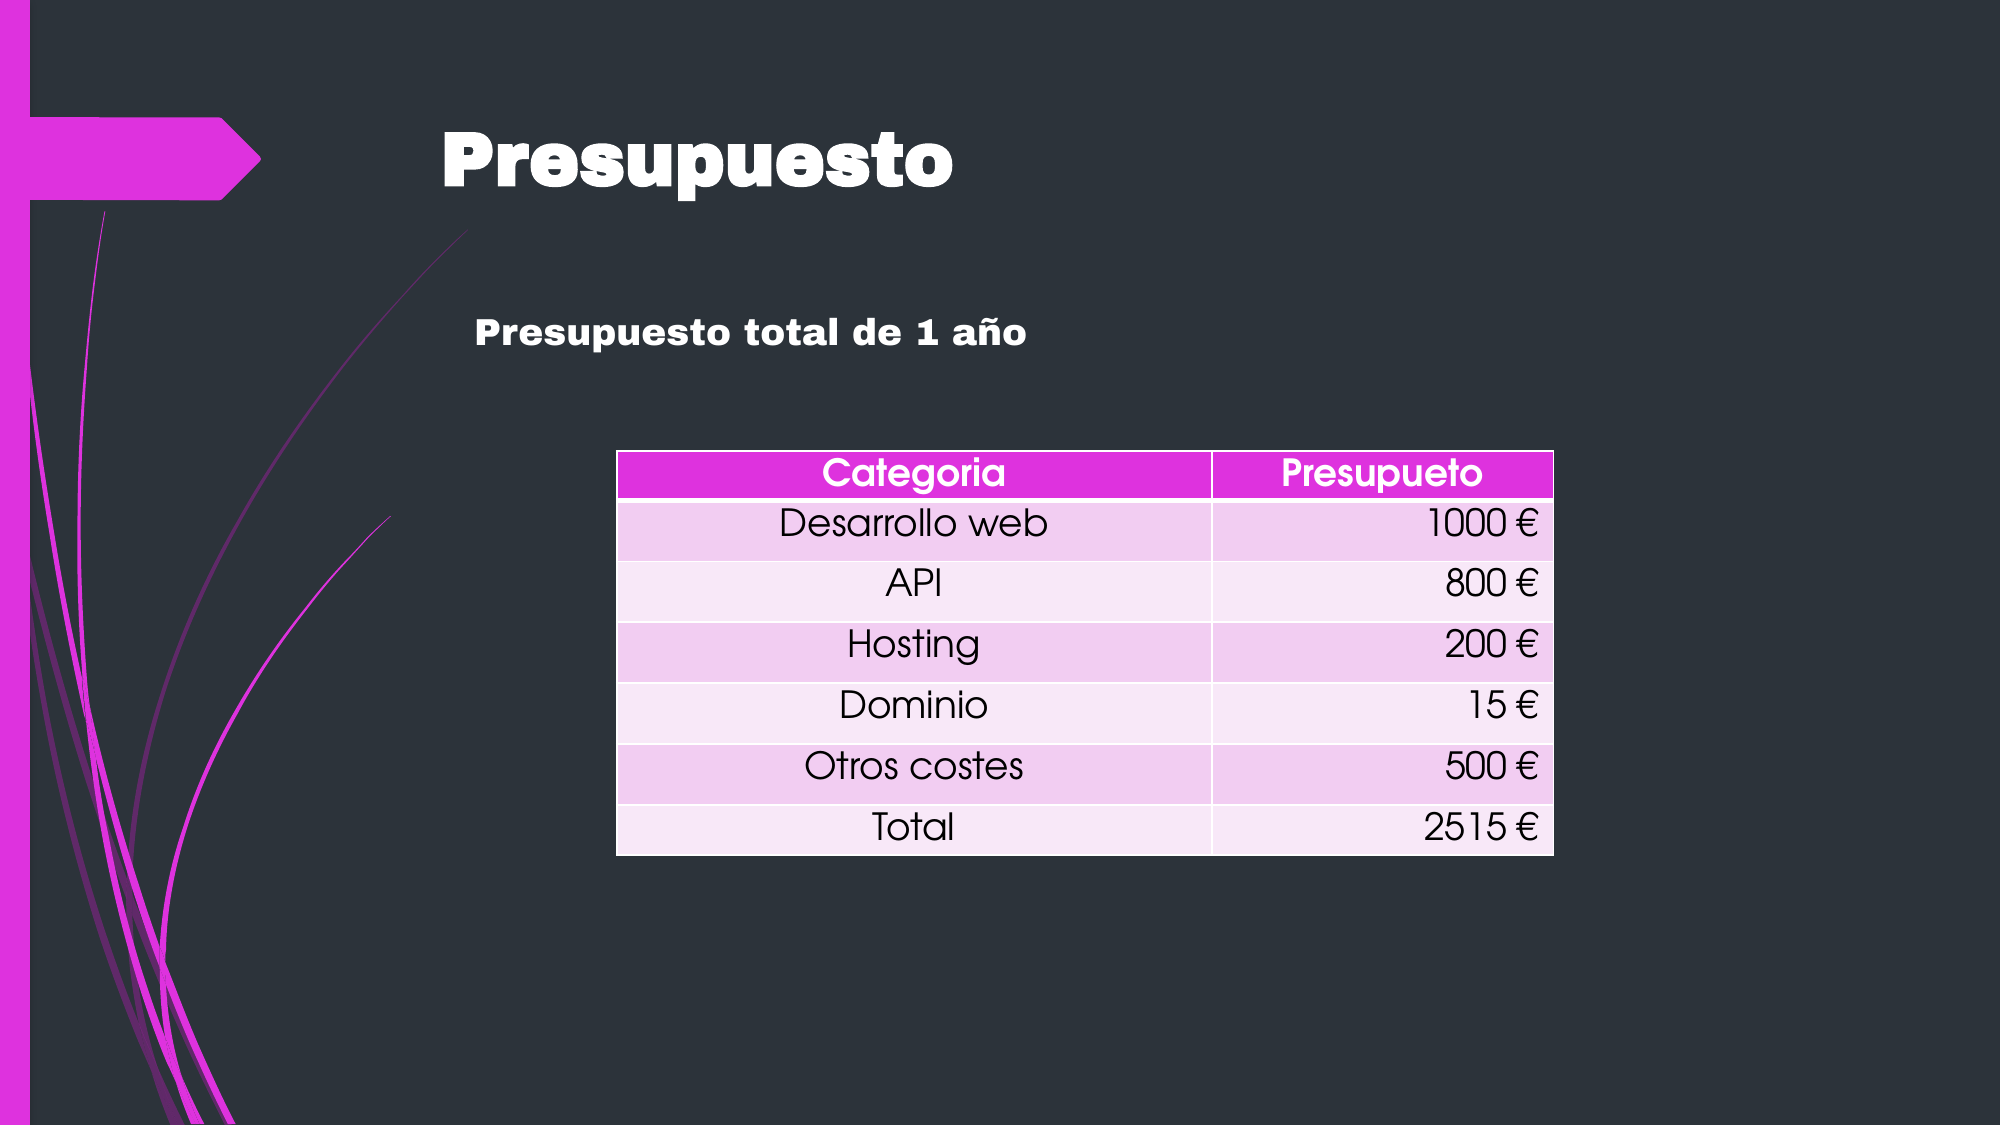

# Presupuesto
Presupuesto total de 1 año
| Categoria | Presupueto |
| --- | --- |
| Desarrollo web | 1000 € |
| API | 800 € |
| Hosting | 200 € |
| Dominio | 15 € |
| Otros costes | 500 € |
| Total | 2515 € |